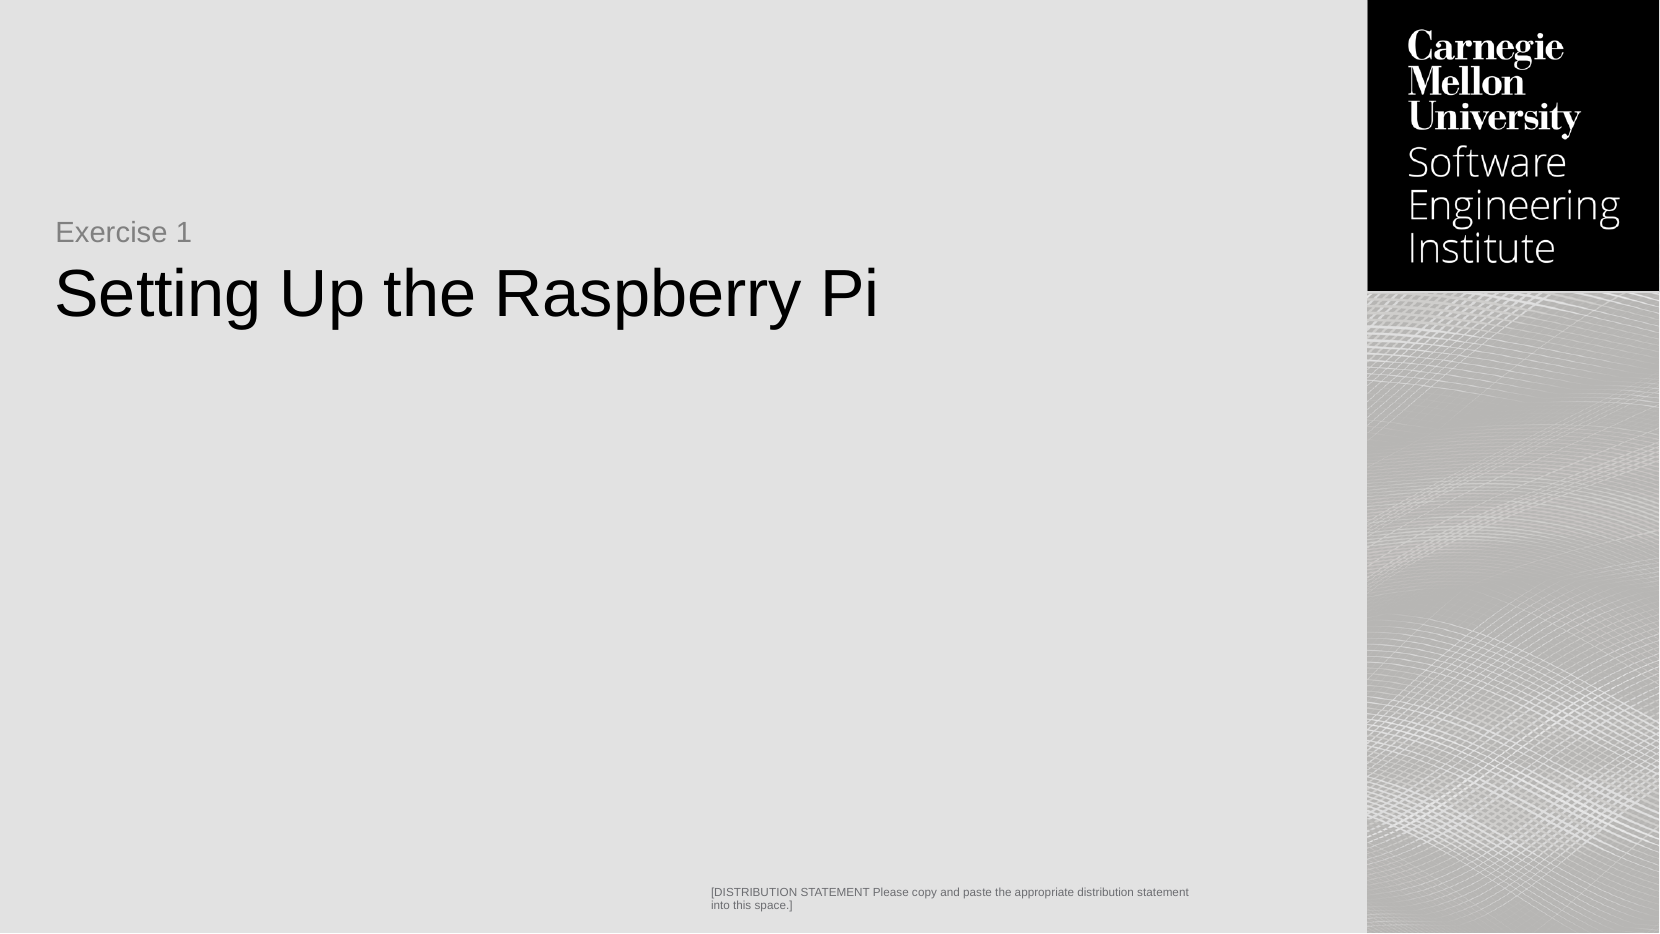

Exercise 1
# Setting Up the Raspberry Pi